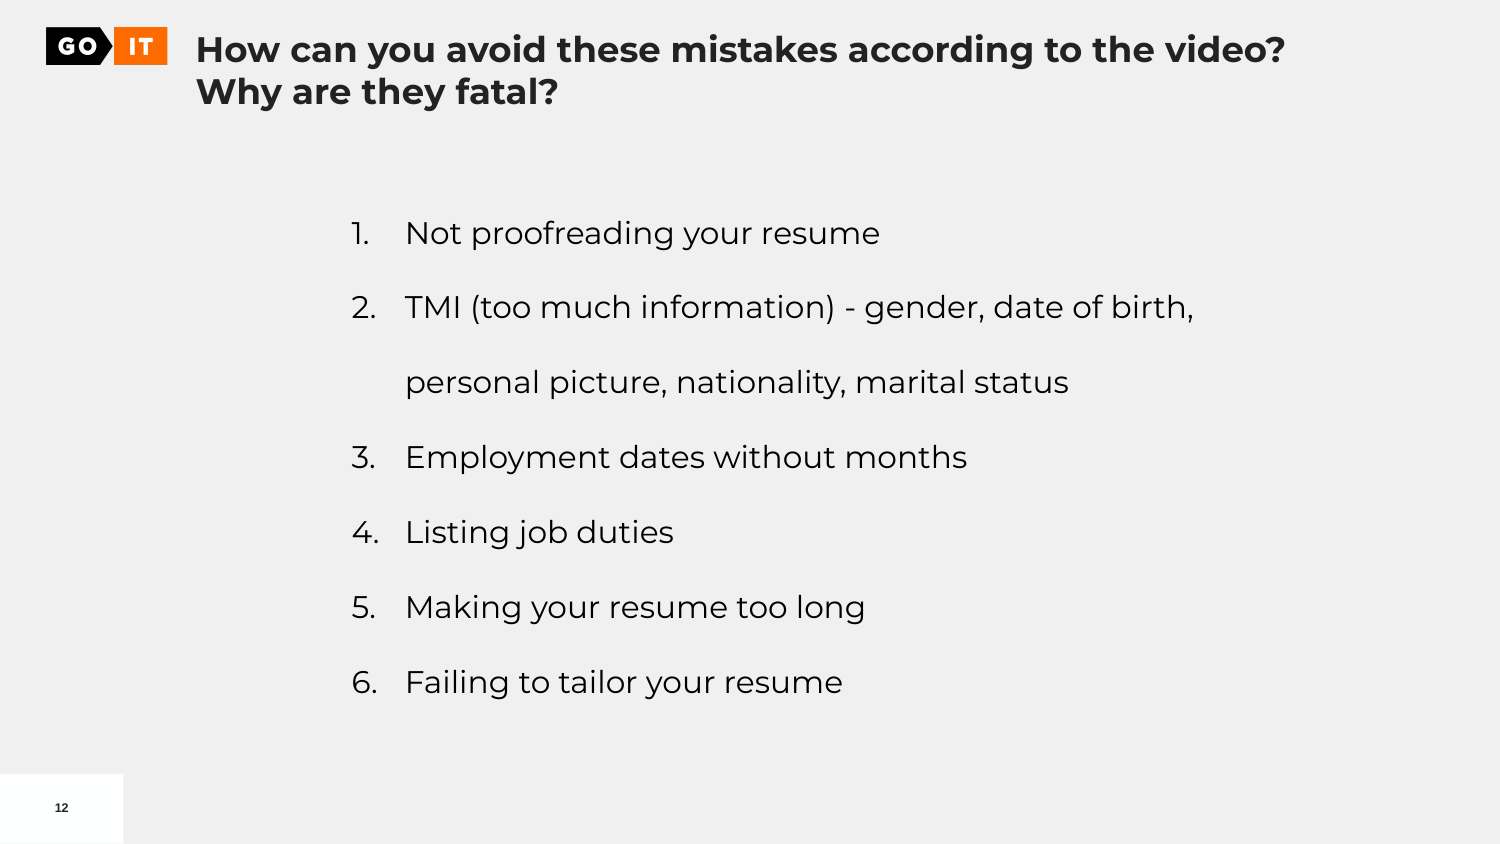

How can you avoid these mistakes according to the video?
Why are they fatal?
Not proofreading your resume
TMI (too much information) - gender, date of birth, personal picture, nationality, marital status
Employment dates without months
Listing job duties
Making your resume too long
Failing to tailor your resume